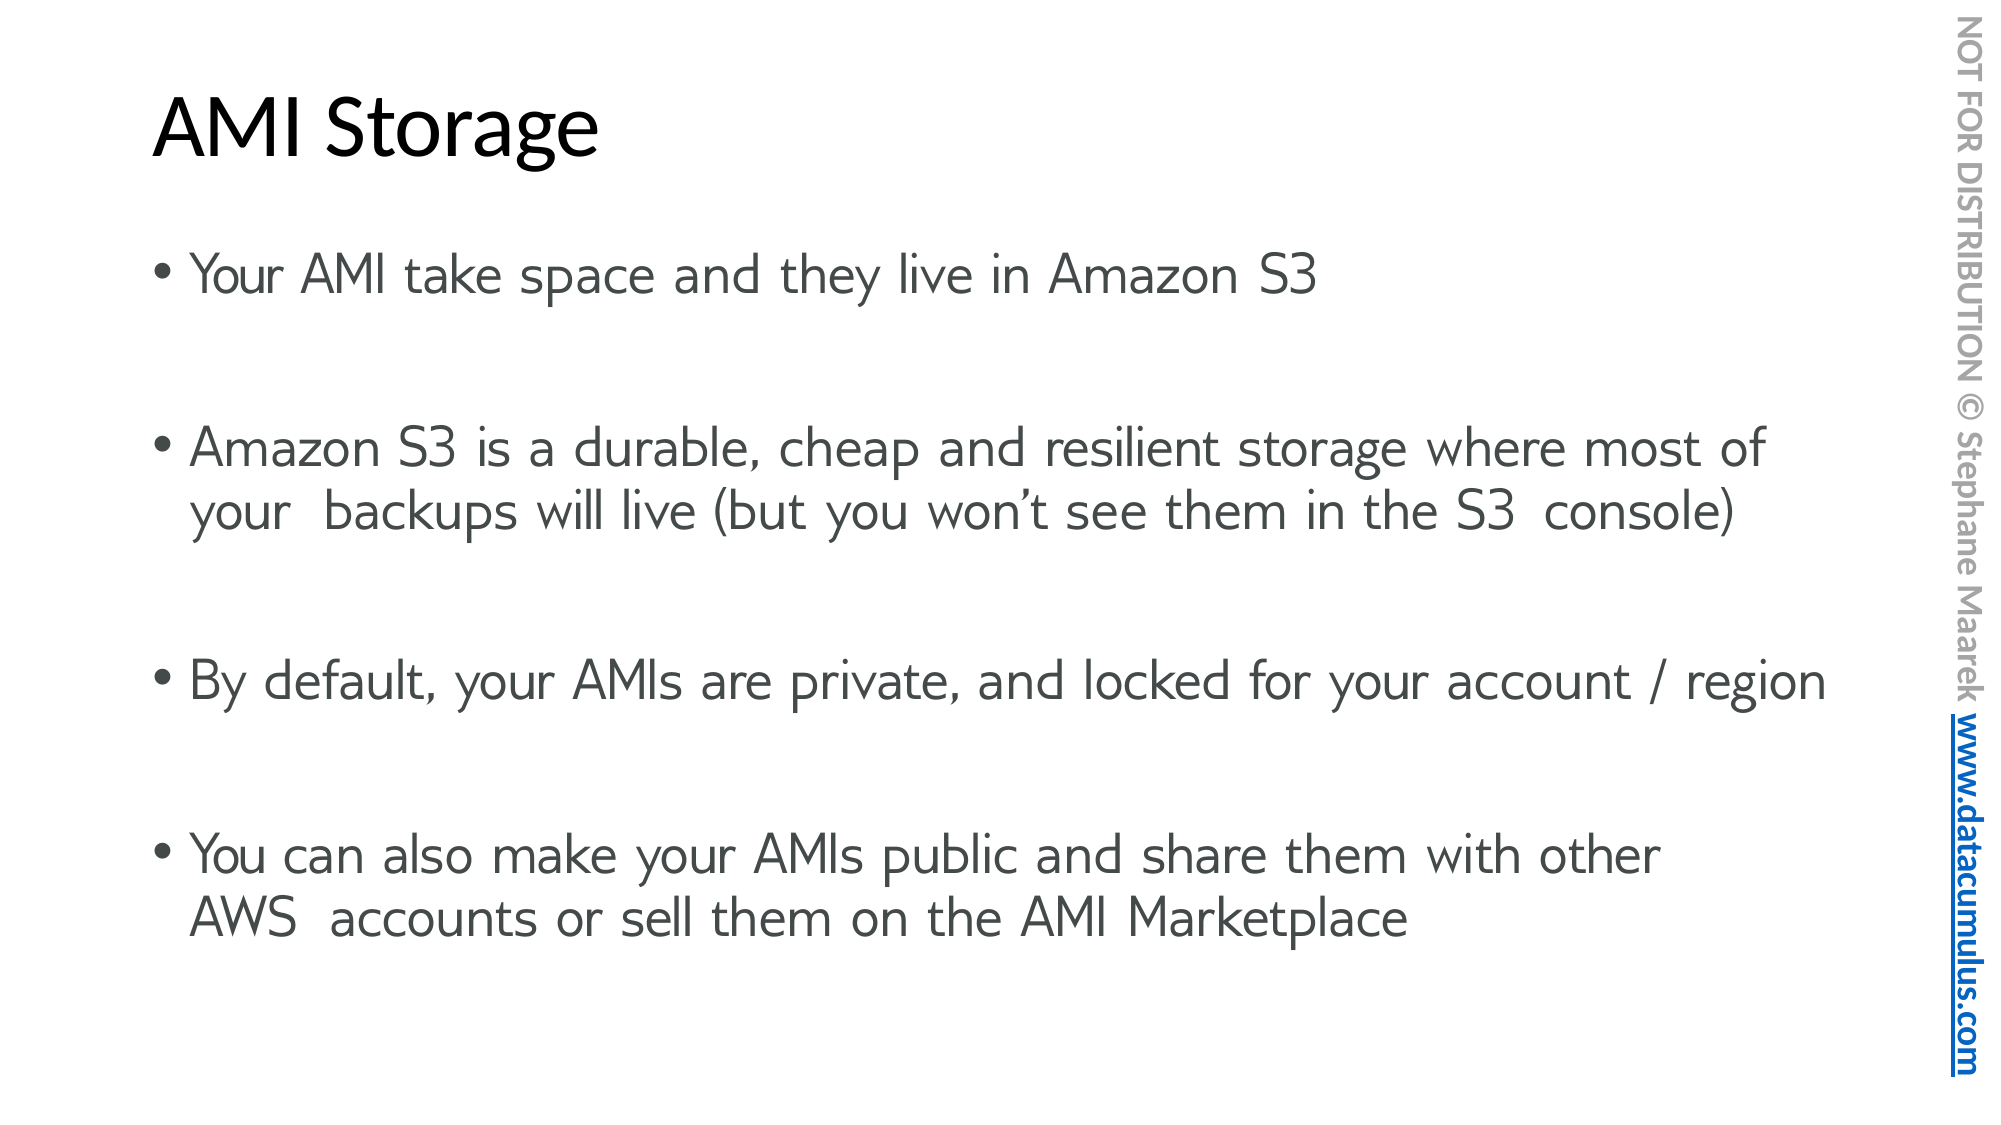

NOT FOR DISTRIBUTION © Stephane Maarek www.datacumulus.com
# AMI Storage
Your AMI take space and they live in Amazon S3

Amazon S3 is a durable, cheap and resilient storage where most of your  backups will live (but you won’t see them in the S3 console)

By default, your AMIs are private, and locked for your account / region

You can also make your AMIs public and share them with other AWS  accounts or sell them on the AMI Marketplace
© Stephane Maarek